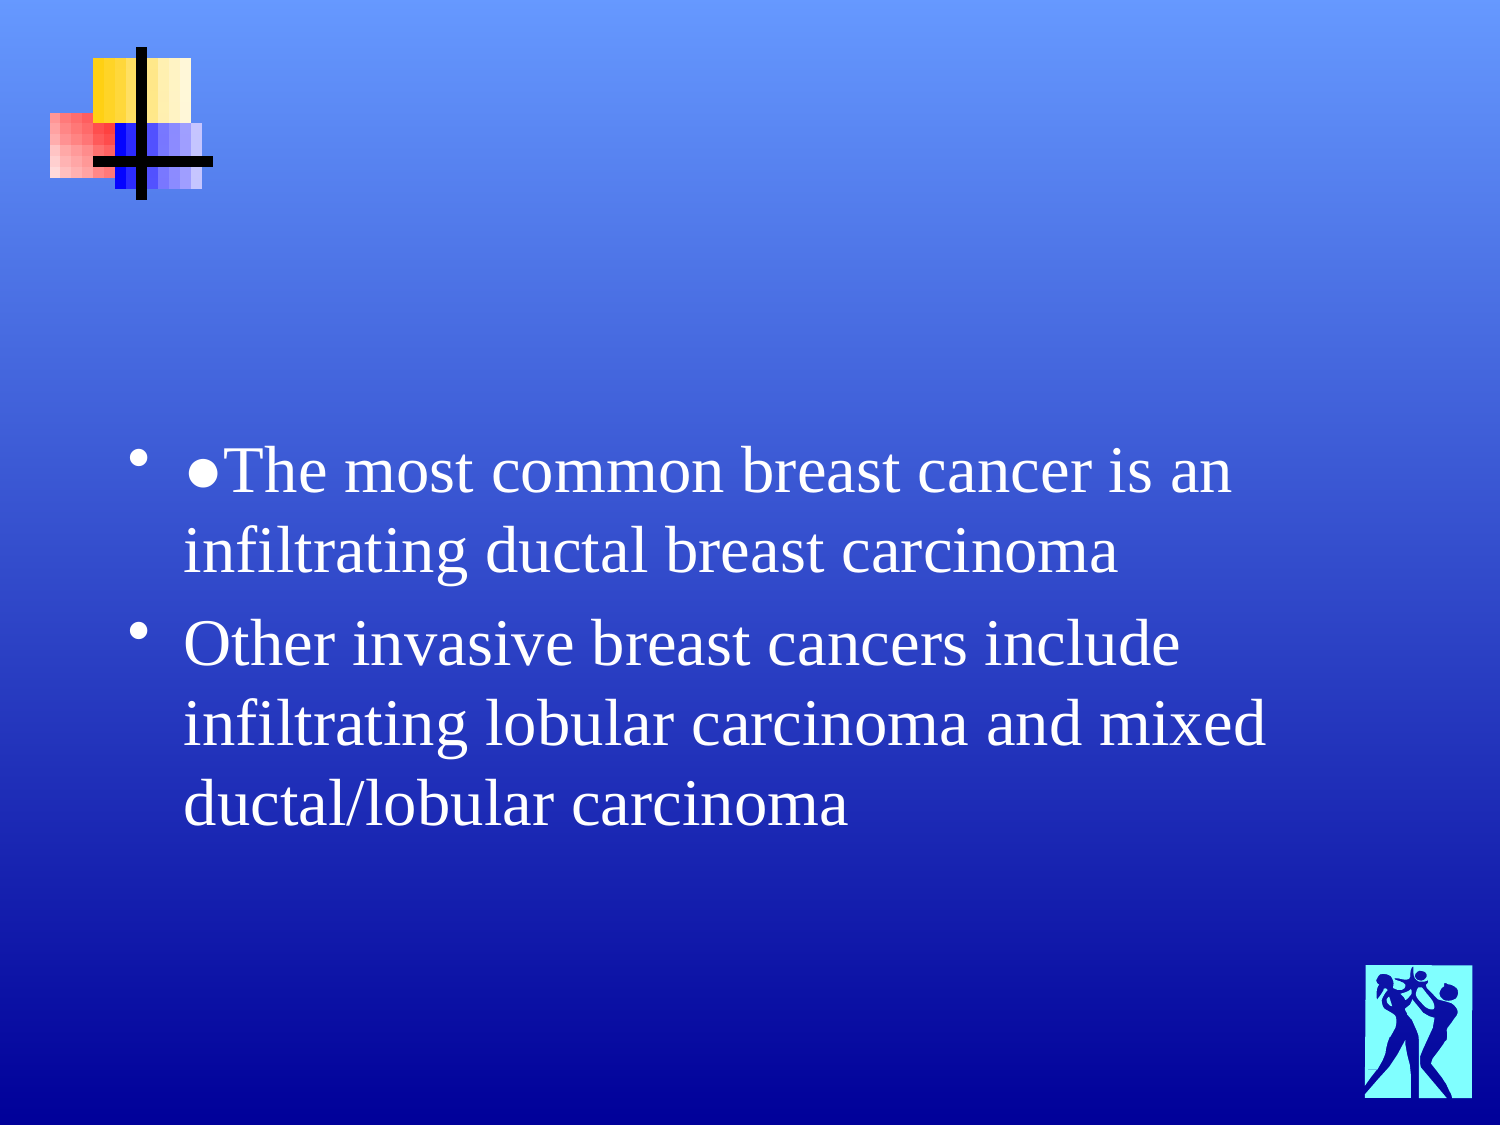

#

●The most common breast cancer is an infiltrating ductal breast carcinoma
Other invasive breast cancers include infiltrating lobular carcinoma and mixed ductal/lobular carcinoma